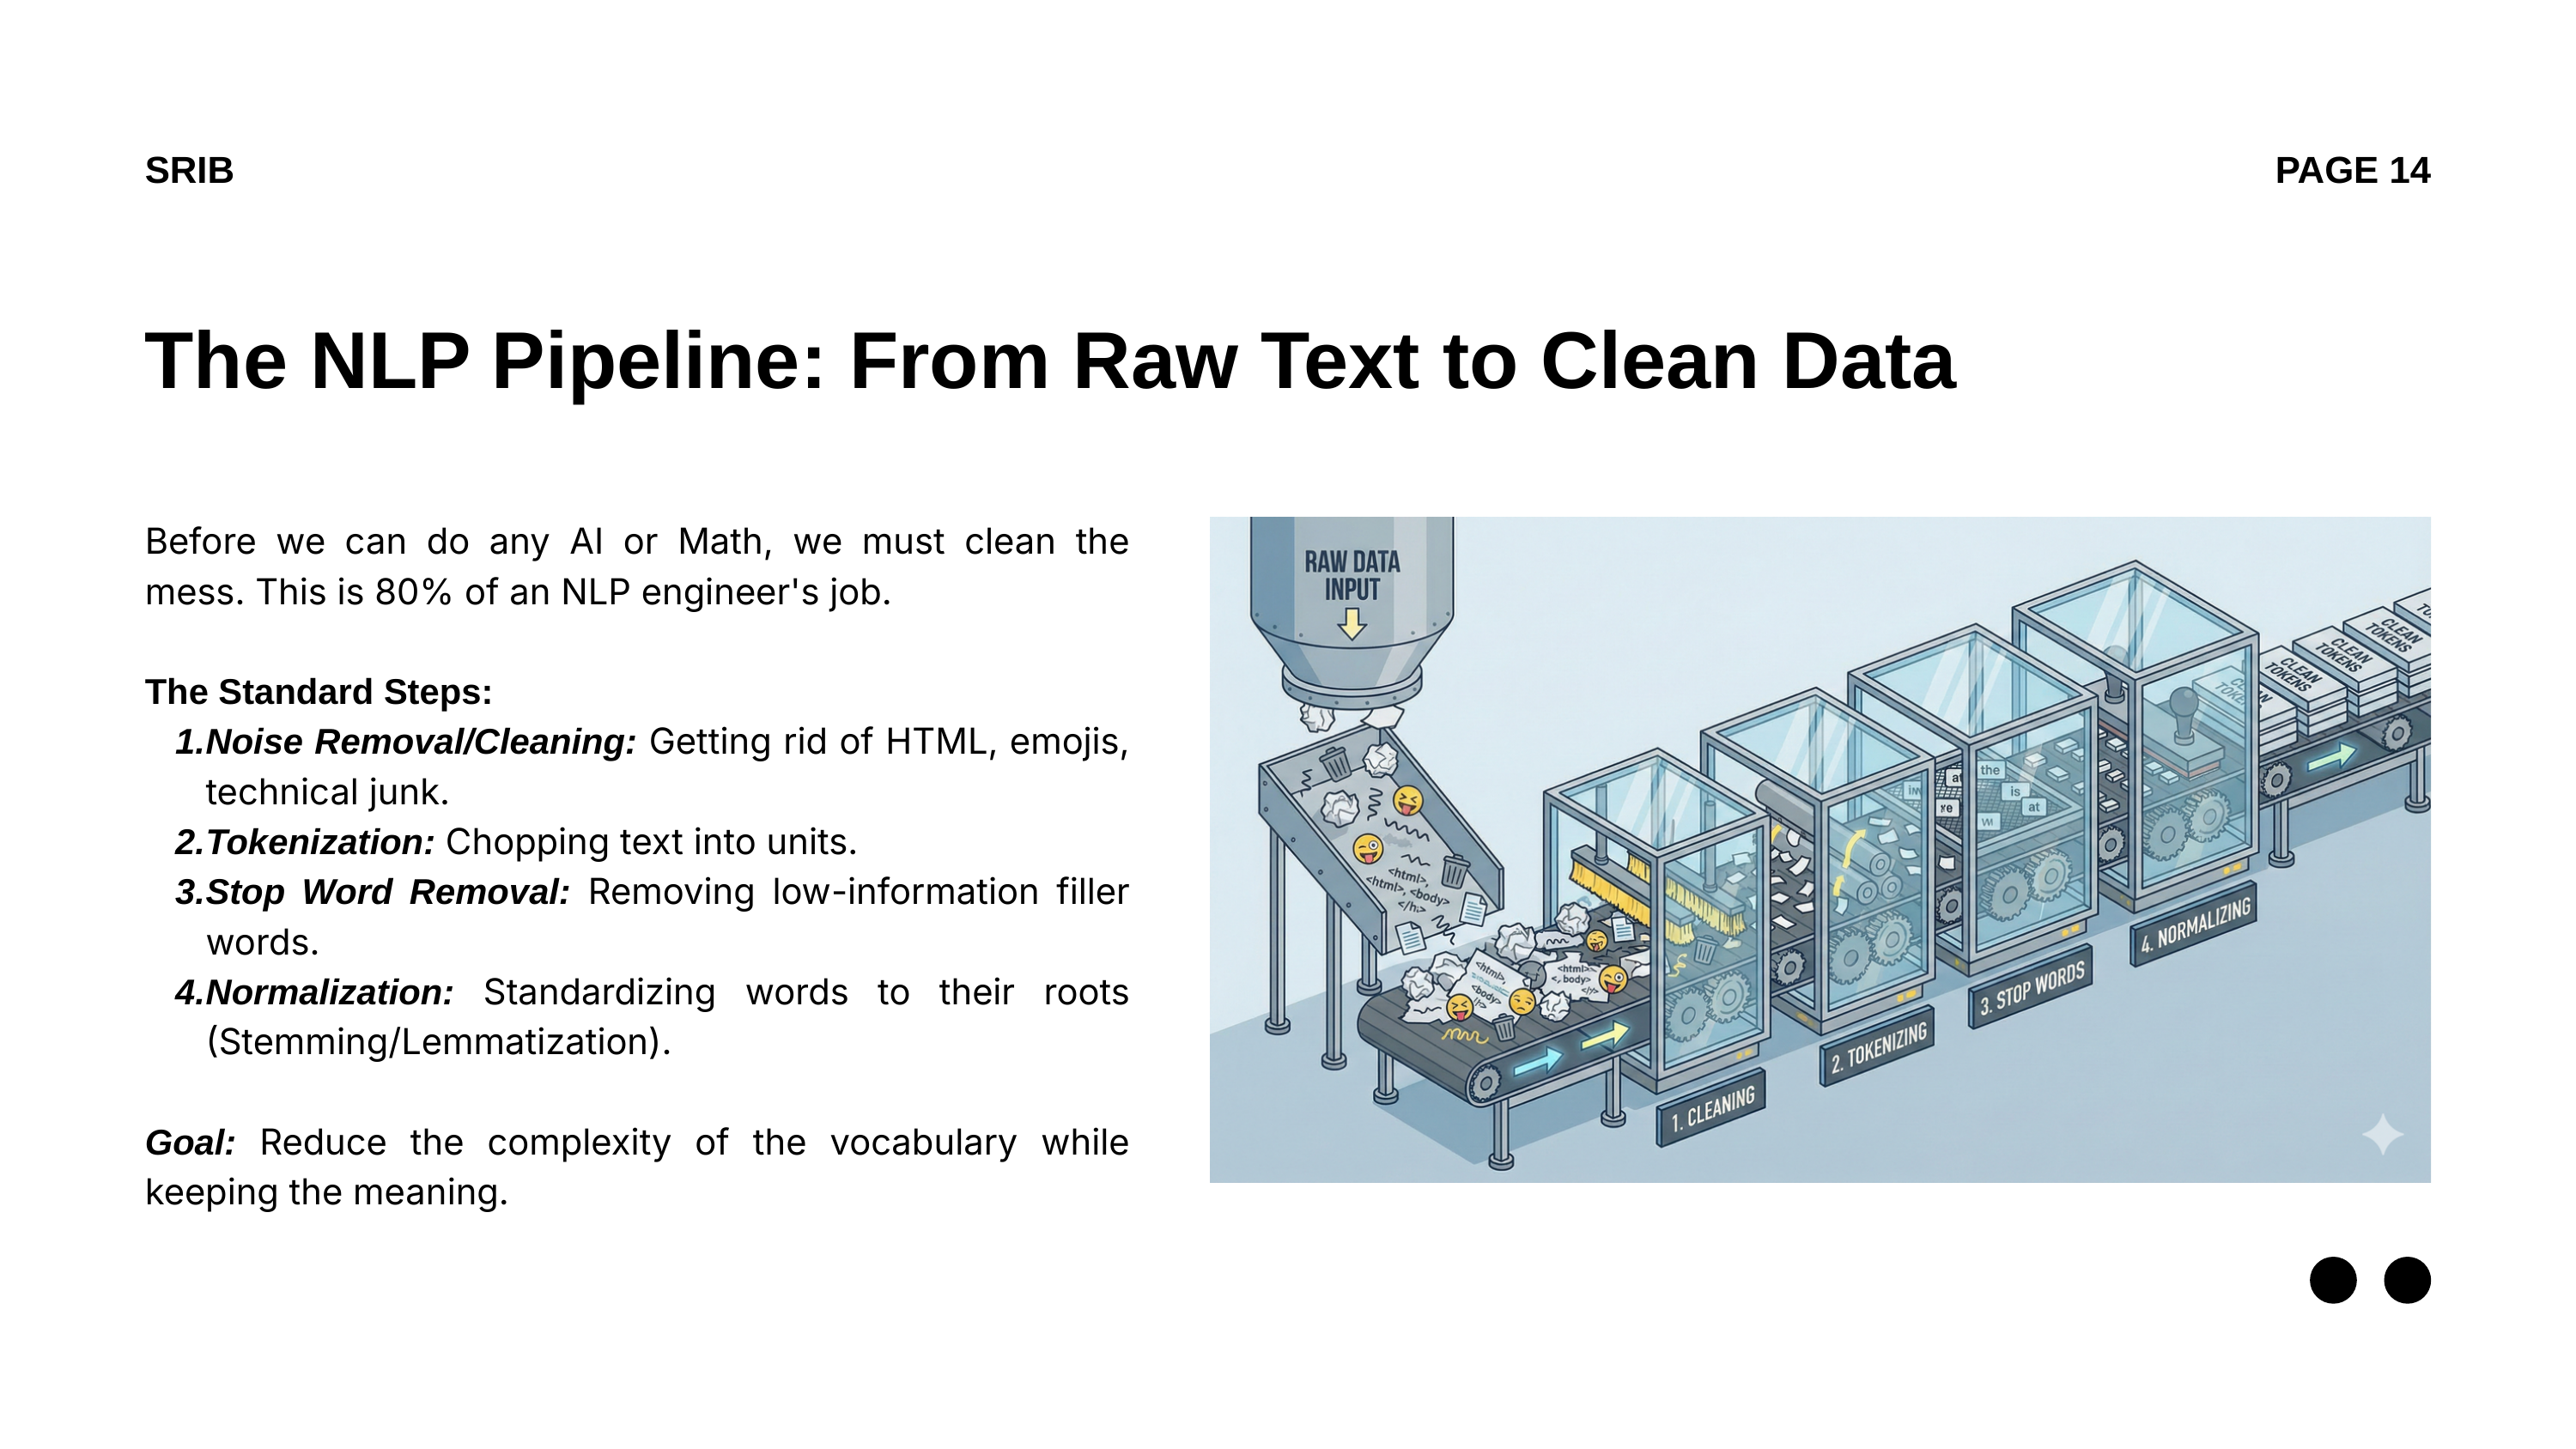

SRIB
PAGE 14
The NLP Pipeline: From Raw Text to Clean Data
Before we can do any AI or Math, we must clean the mess. This is 80% of an NLP engineer's job.

The Standard Steps:
Noise Removal/Cleaning: Getting rid of HTML, emojis, technical junk.
Tokenization: Chopping text into units.
Stop Word Removal: Removing low-information filler words.
Normalization: Standardizing words to their roots (Stemming/Lemmatization).

Goal: Reduce the complexity of the vocabulary while keeping the meaning.